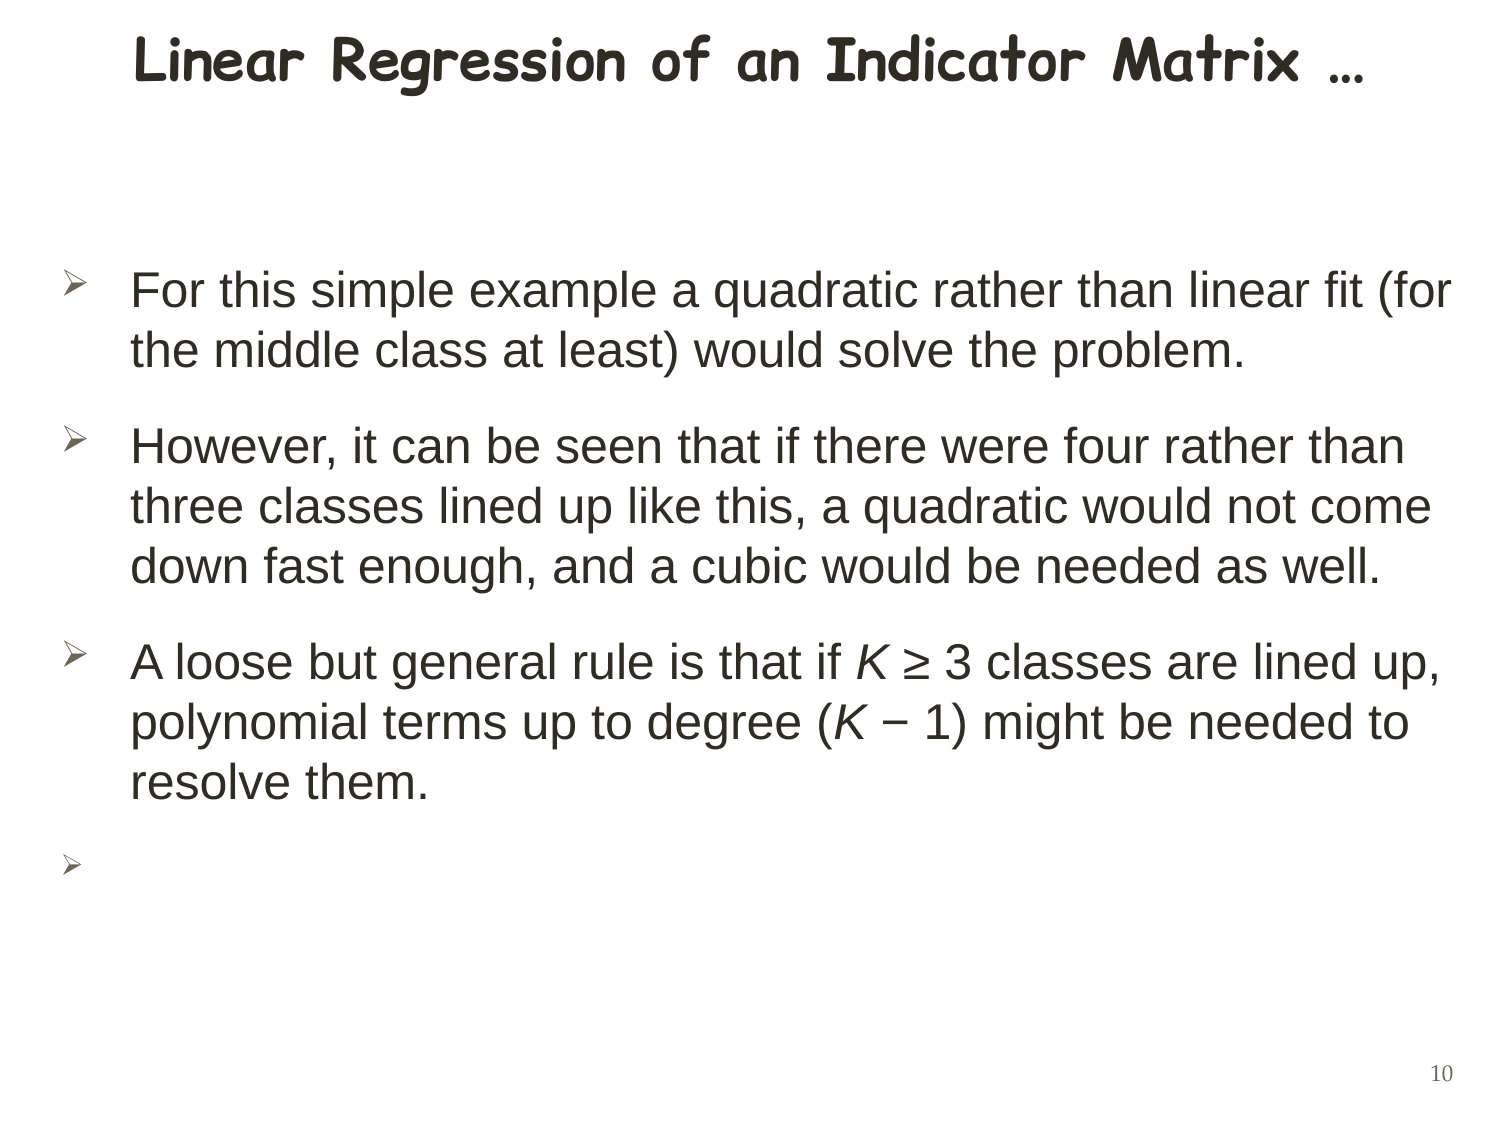

# Linear Regression of an Indicator Matrix …
For this simple example a quadratic rather than linear fit (for the middle class at least) would solve the problem.
However, it can be seen that if there were four rather than three classes lined up like this, a quadratic would not come down fast enough, and a cubic would be needed as well.
A loose but general rule is that if K ≥ 3 classes are lined up, polynomial terms up to degree (K − 1) might be needed to resolve them.

10